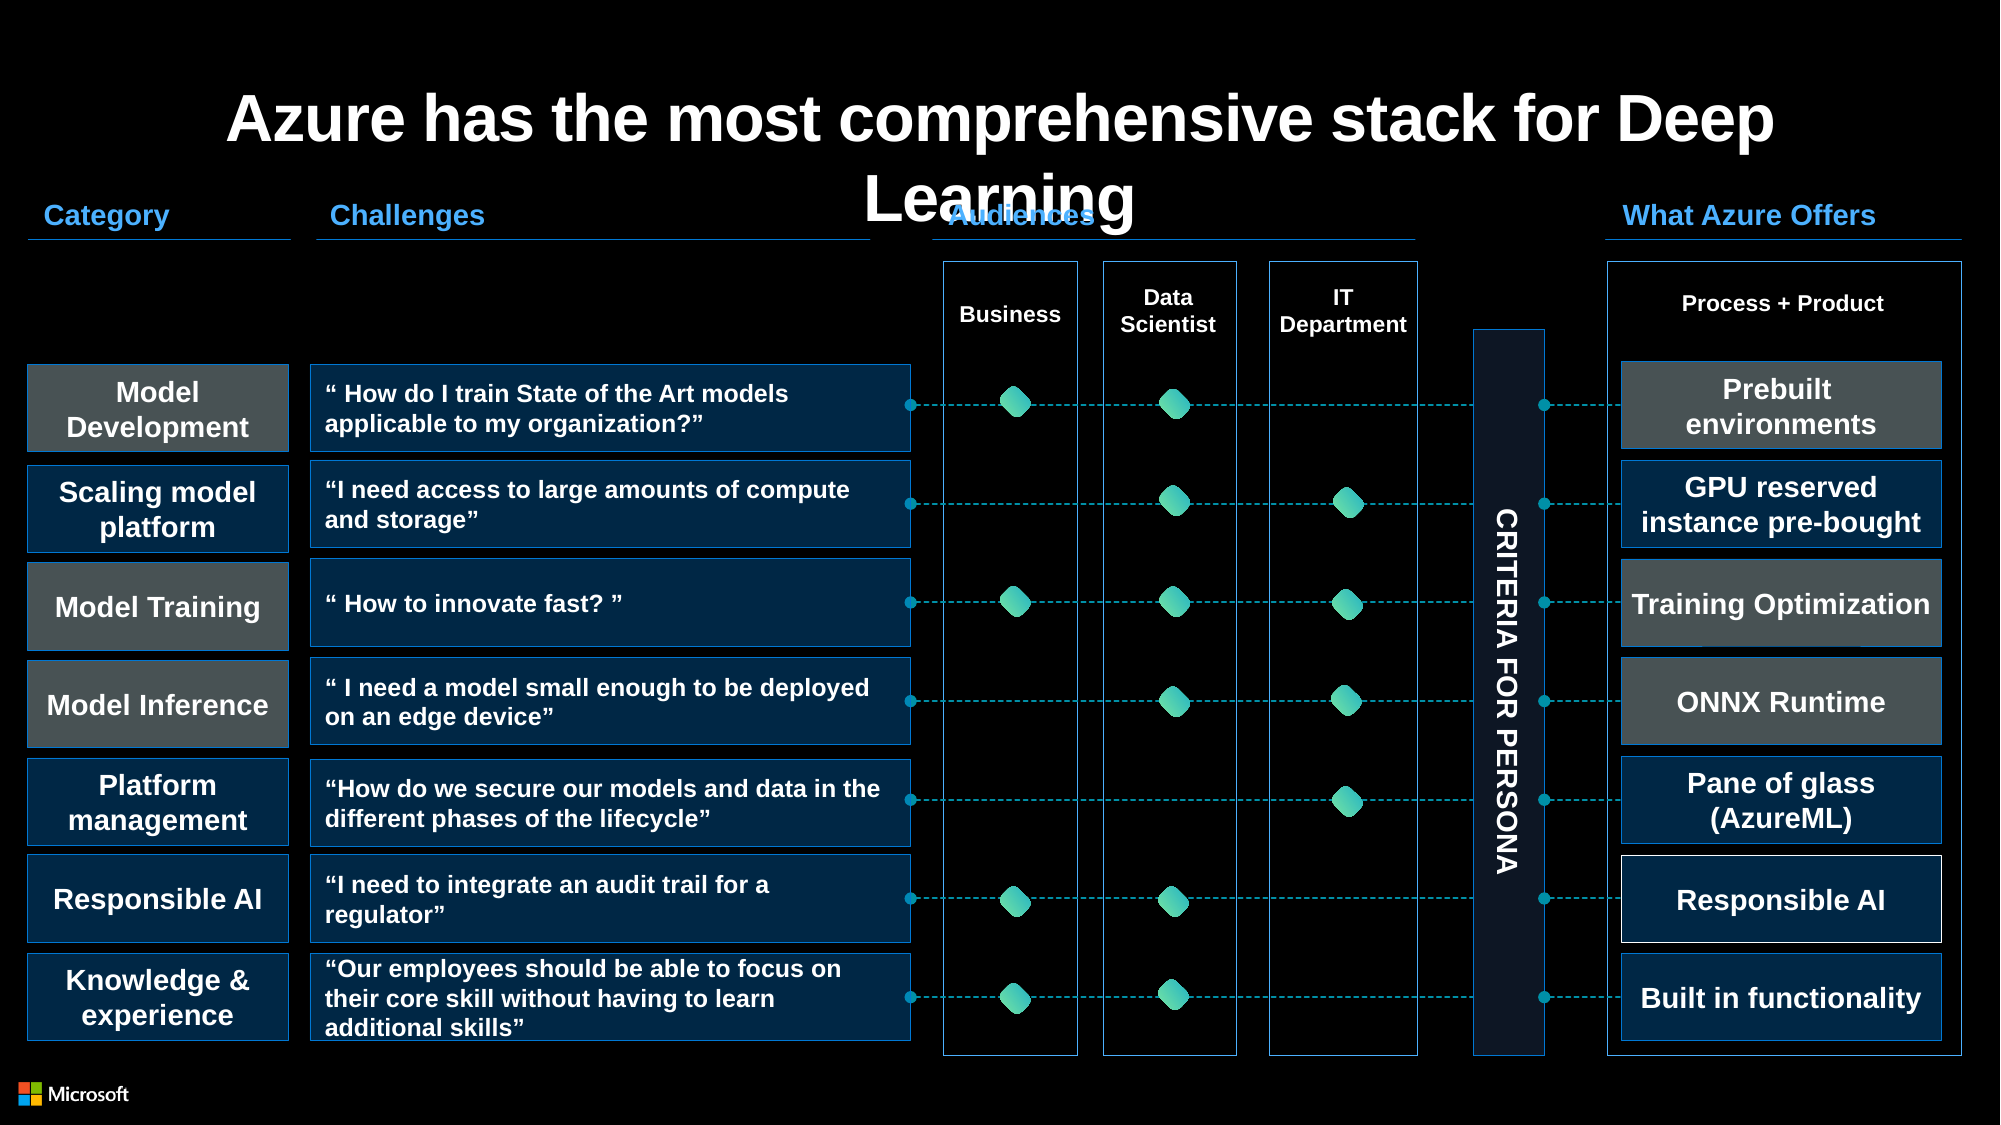

# Azure has the most comprehensive stack for Deep Learning
Category
Challenges
Audiences
What Azure Offers
Prebuilt
environments
Model Development
“ How do I train State of the Art models applicable to my organization?”

“I need access to large amounts of compute and storage”
GPU reserved instance pre-bought
Scaling model platform
“ How to innovate fast? ”
Training Optimization
Model Training
“ I need a model small enough to be deployed on an edge device”
ONNX Runtime
Model Inference
Pane of glass (AzureML)
Platform management
“How do we secure our models and data in the different phases of the lifecycle”
Responsible AI
“I need to integrate an audit trail for a regulator”
Responsible AI
Knowledge & experience
“Our employees should be able to focus on their core skill without having to learn additional skills”
Built in functionality